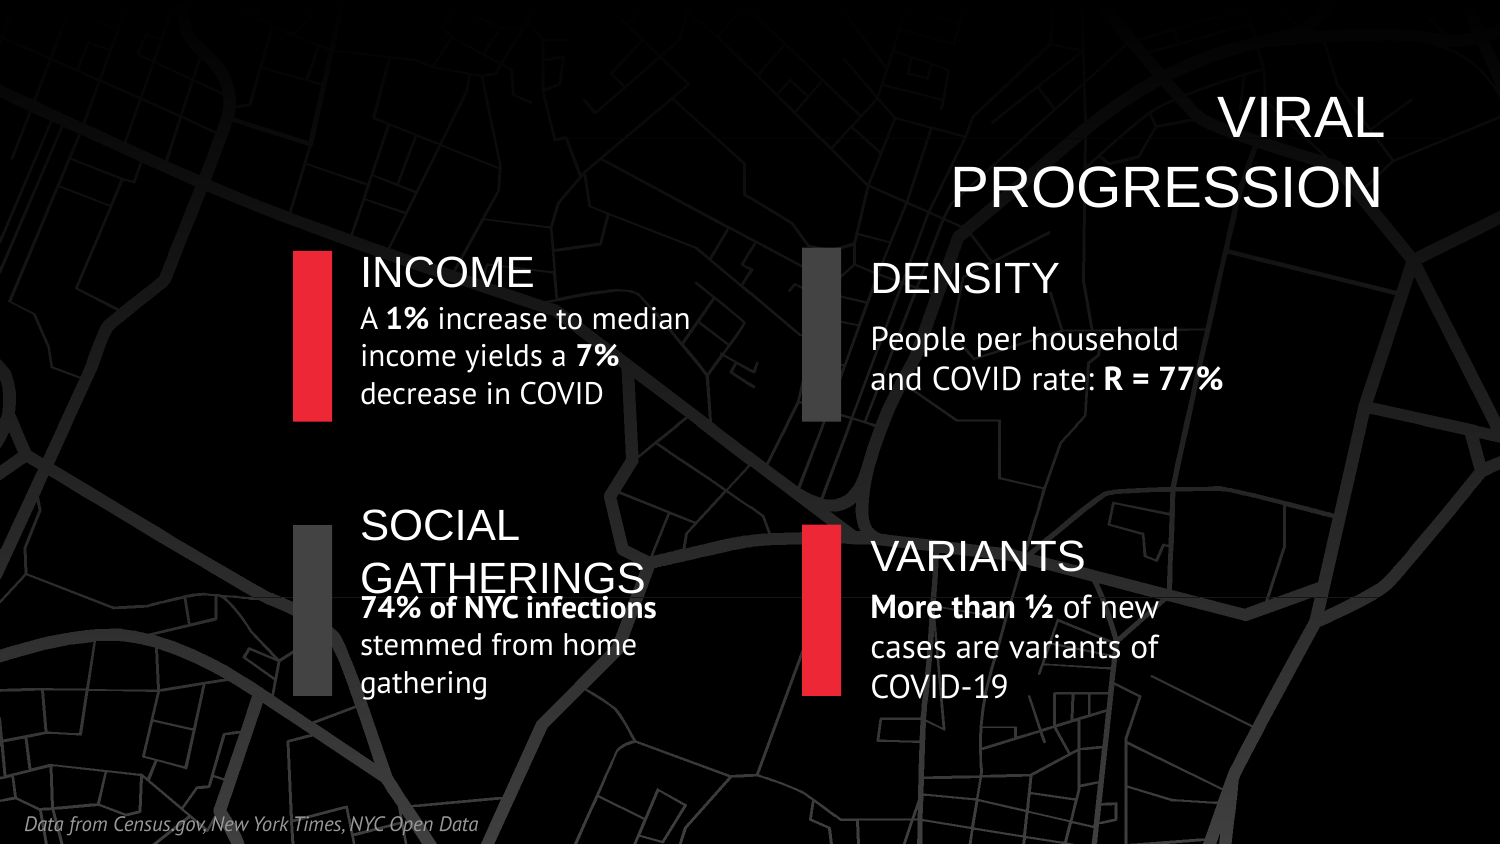

VIRAL PROGRESSION
# INCOME
DENSITY
A 1% increase to median income yields a 7% decrease in COVID
People per household and COVID rate: R = 77%

SOCIAL GATHERINGS
VARIANTS

74% of NYC infections stemmed from home gathering
More than ½ of new cases are variants of COVID-19
Data from Census.gov, New York Times, NYC Open Data